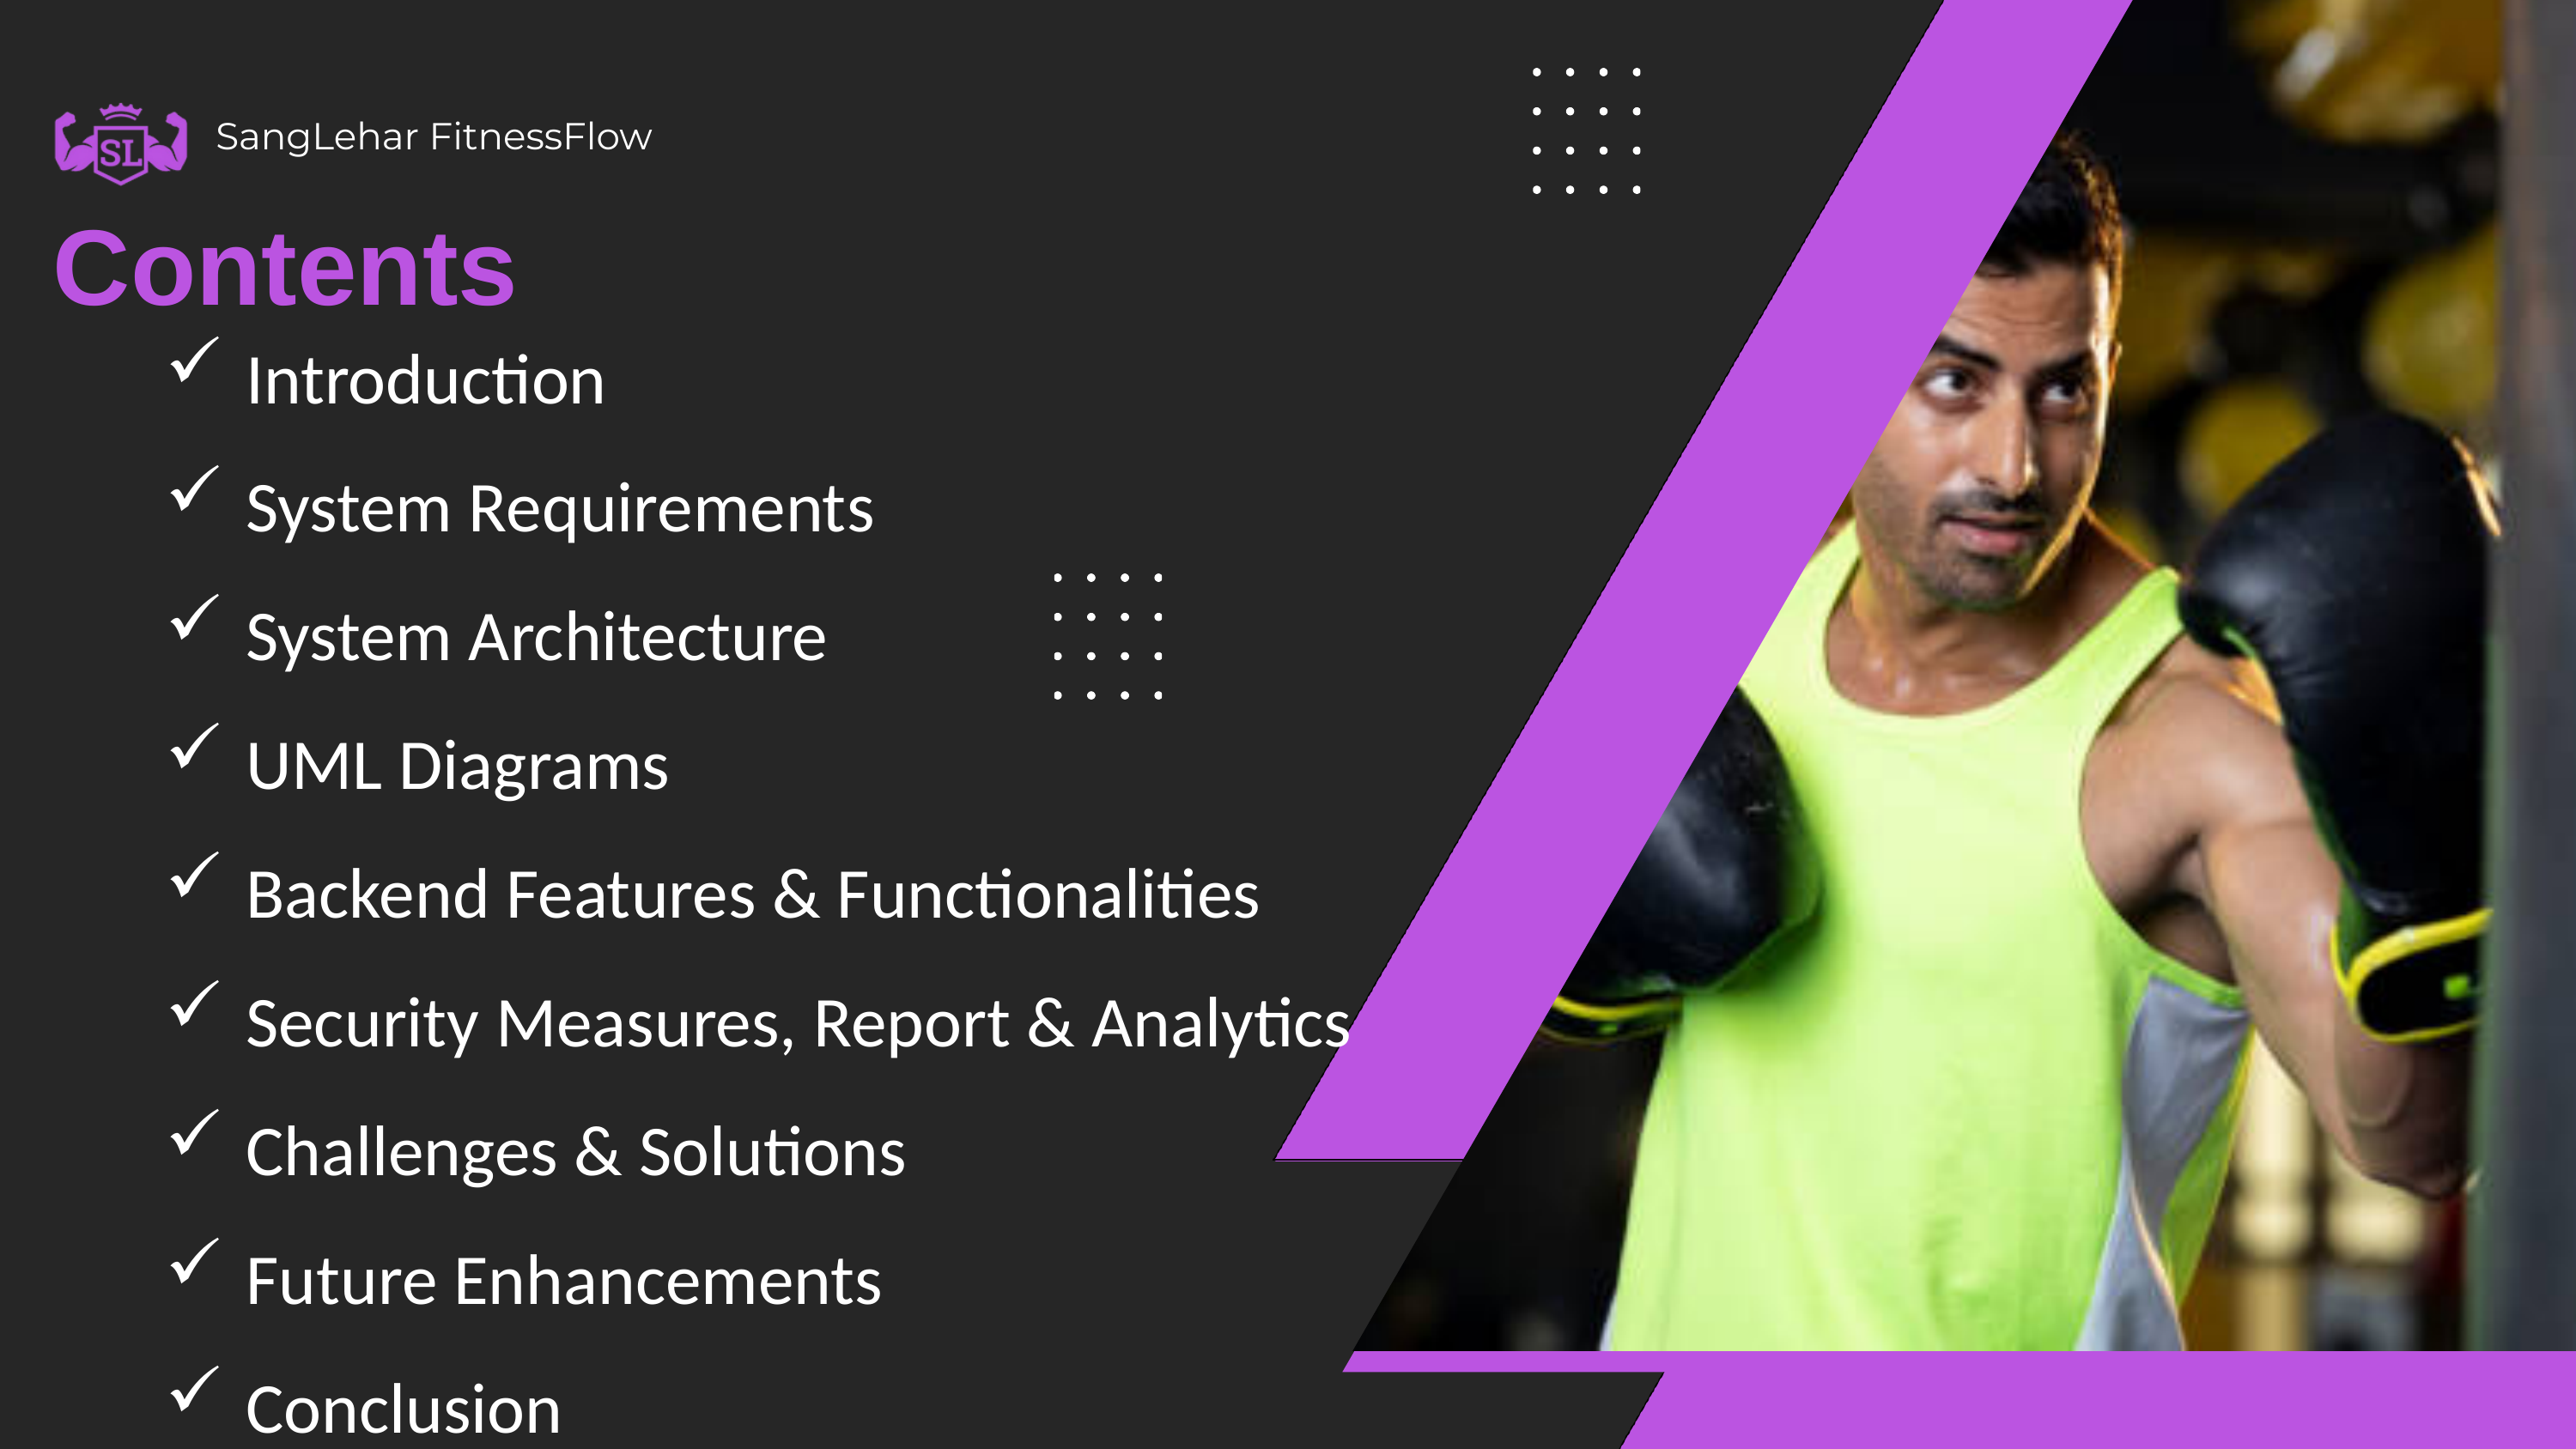

SangLehar FitnessFlow

Contents
Introduction
System Requirements
System Architecture
UML Diagrams
Backend Features & Functionalities
Security Measures, Report & Analytics
Challenges & Solutions
Future Enhancements
Conclusion